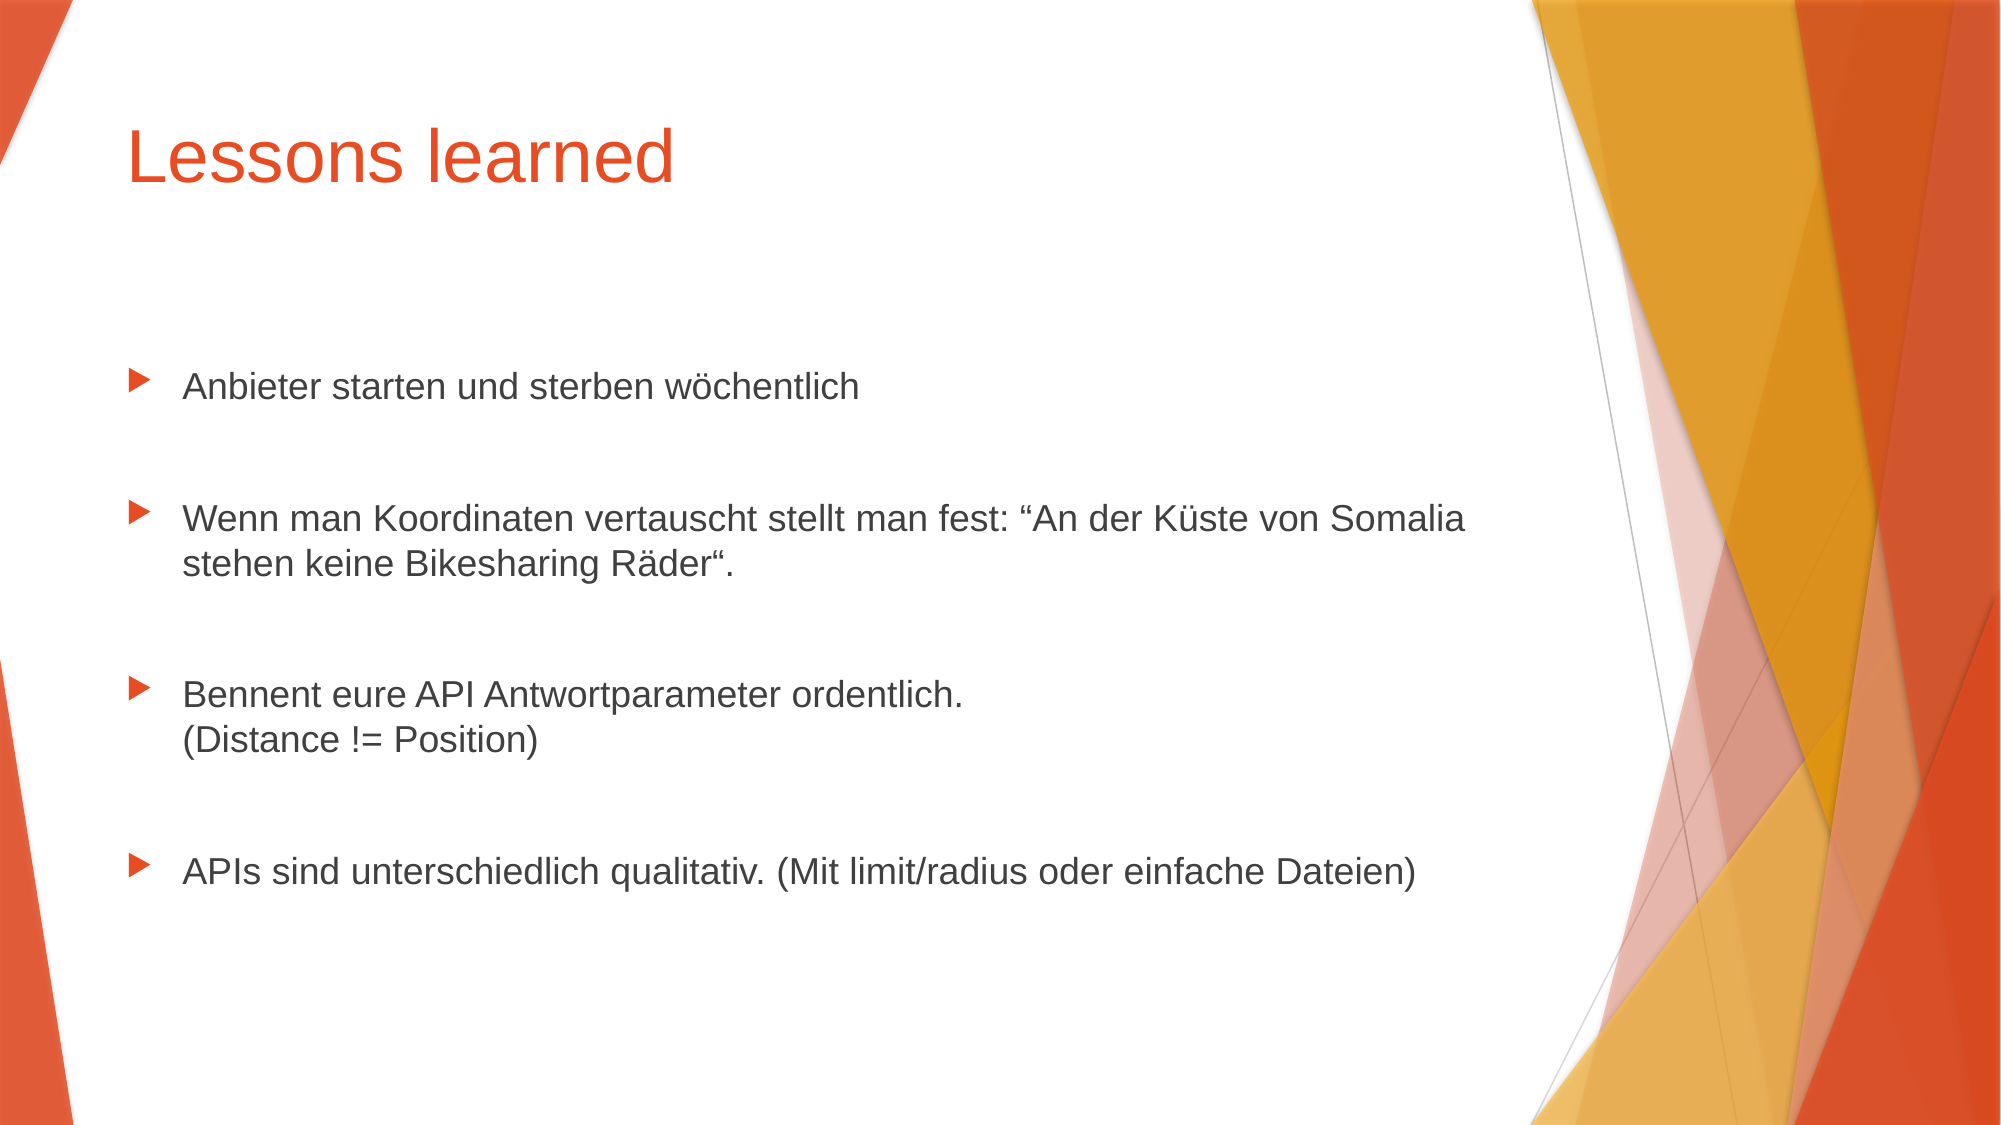

# Lessons learned
Anbieter starten und sterben wöchentlich

Wenn man Koordinaten vertauscht stellt man fest: “An der Küste von Somalia stehen keine Bikesharing Räder“.

Bennent eure API Antwortparameter ordentlich.
(Distance != Position)

APIs sind unterschiedlich qualitativ. (Mit limit/radius oder einfache Dateien)